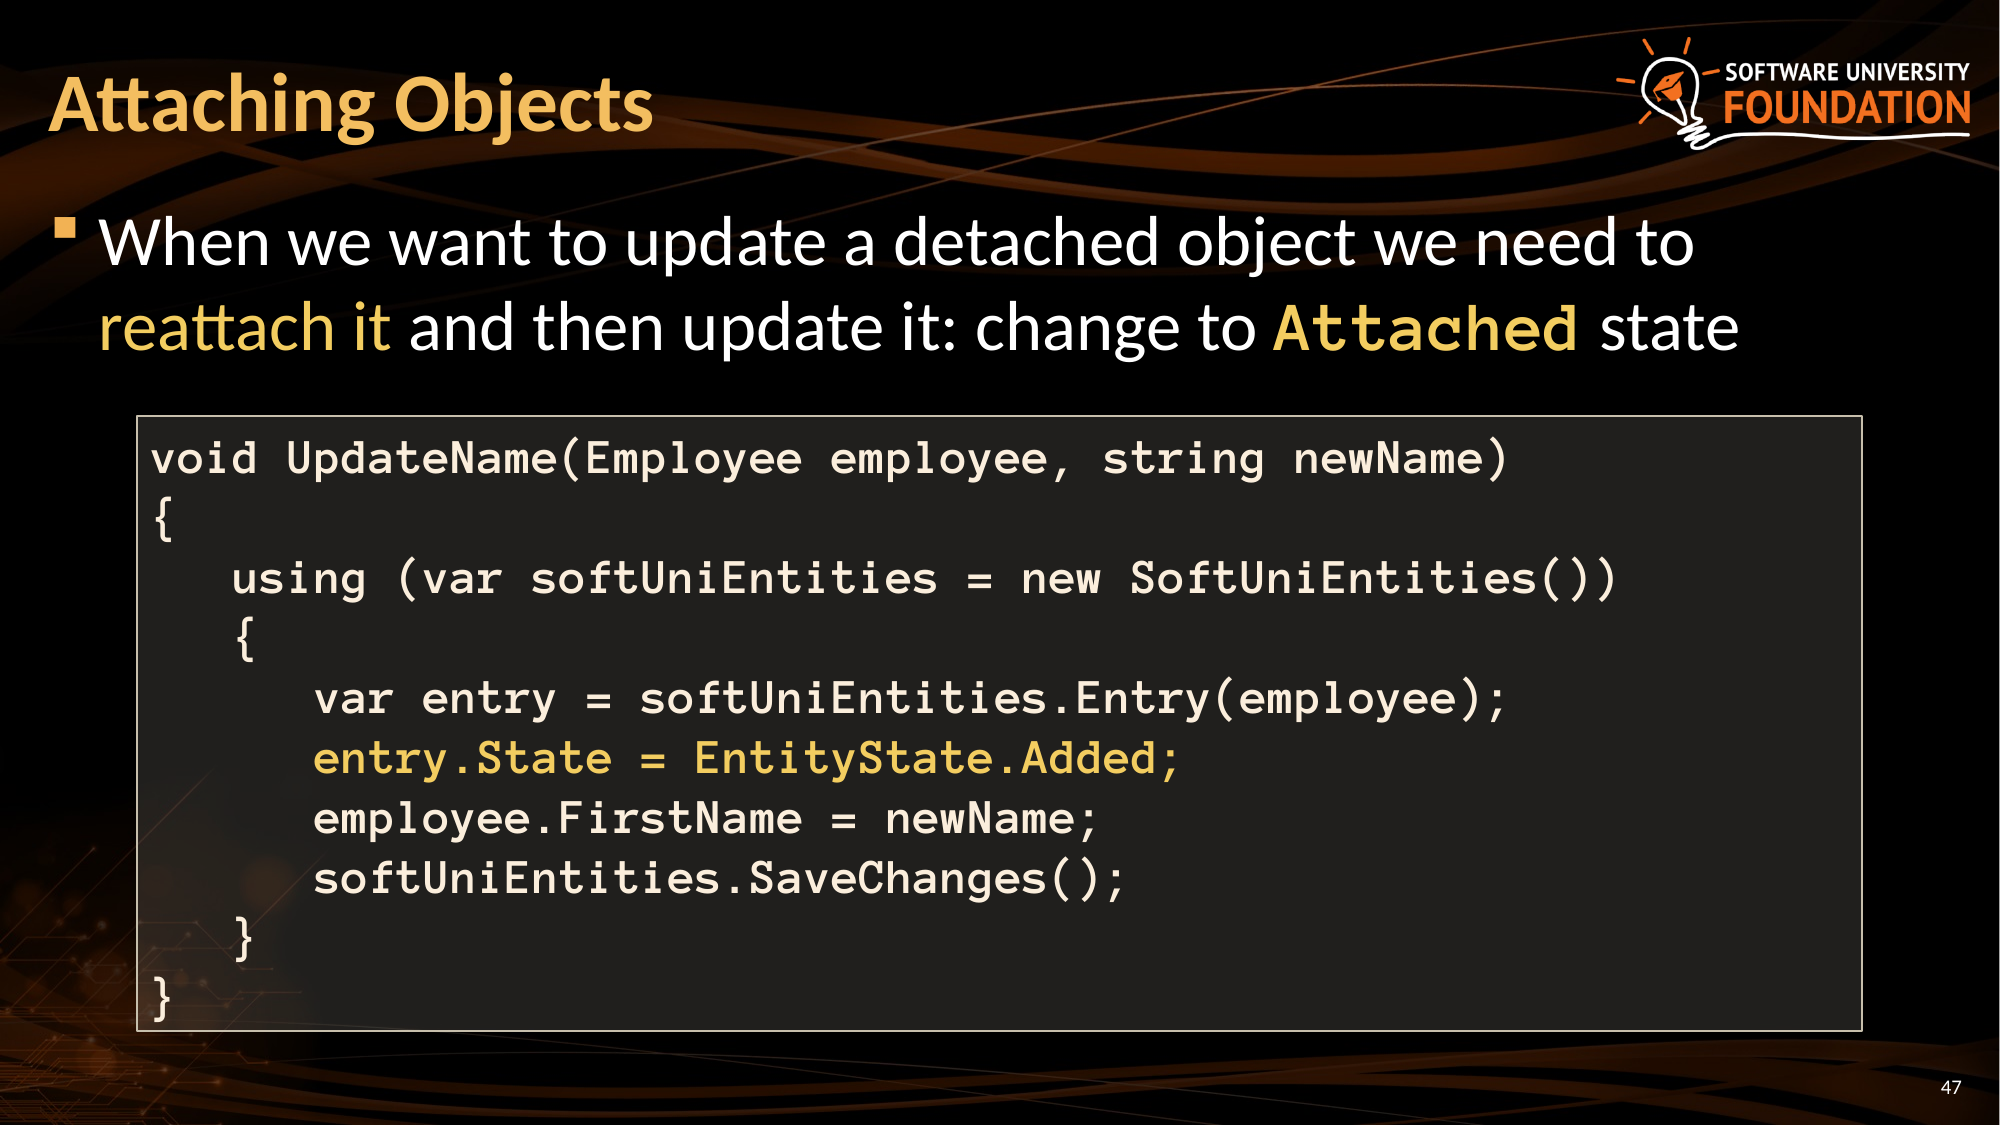

# Attaching Objects
When we want to update a detached object we need to
reattach it and then update it: change to Attached state
void UpdateName(Employee employee, string newName)
{
   using (var softUniEntities = new SoftUniEntities())
   {
      var entry = softUniEntities.Entry(employee);
      entry.State = EntityState.Added;
      employee.FirstName = newName;
      softUniEntities.SaveChanges();
   }
}
47